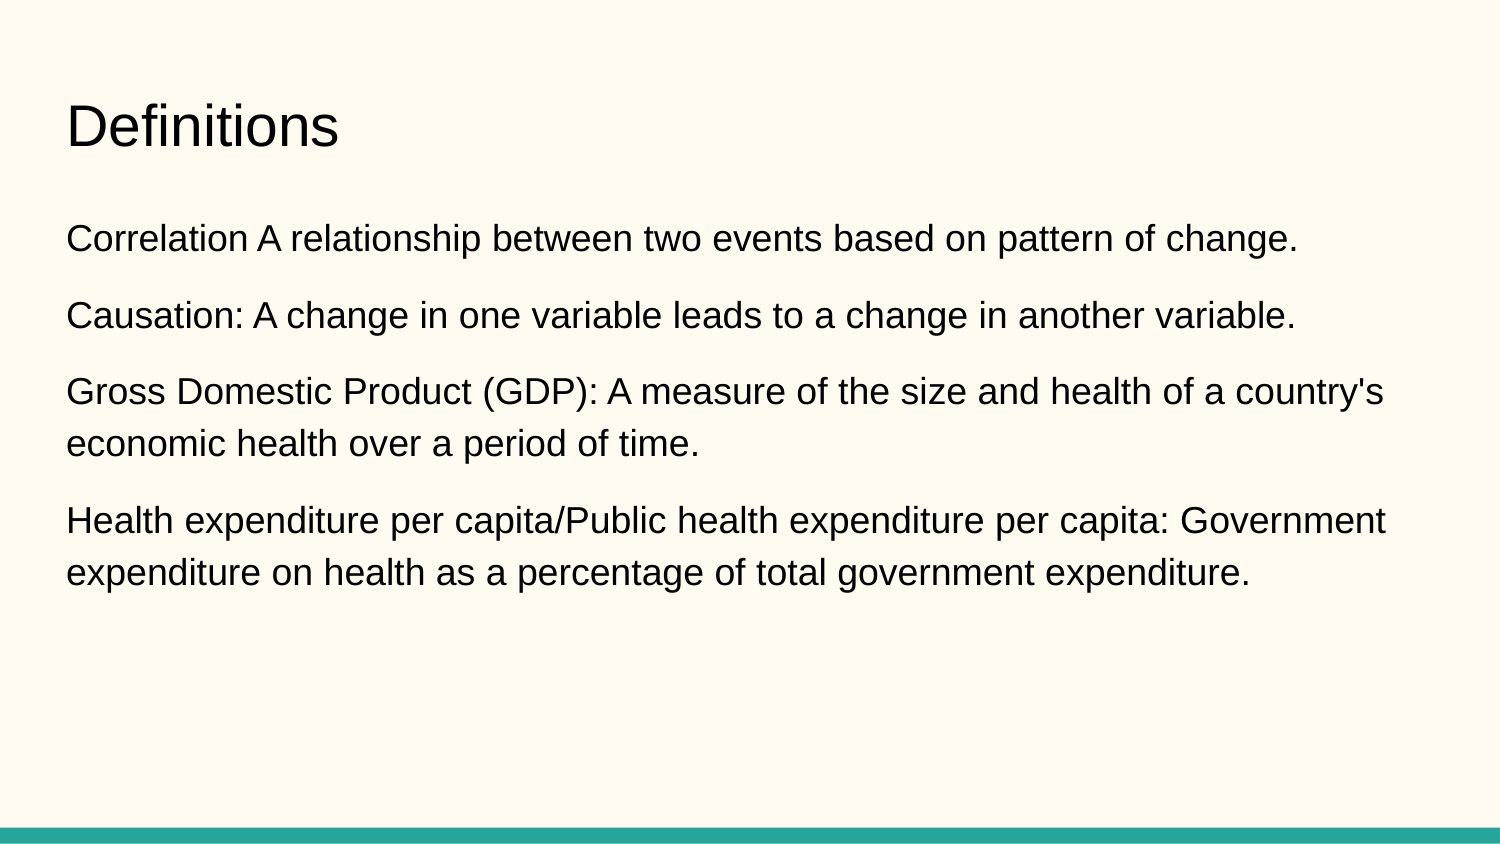

# Definitions
Correlation A relationship between two events based on pattern of change.
Causation: A change in one variable leads to a change in another variable.
Gross Domestic Product (GDP): A measure of the size and health of a country's economic health over a period of time.
Health expenditure per capita/Public health expenditure per capita: Government expenditure on health as a percentage of total government expenditure.